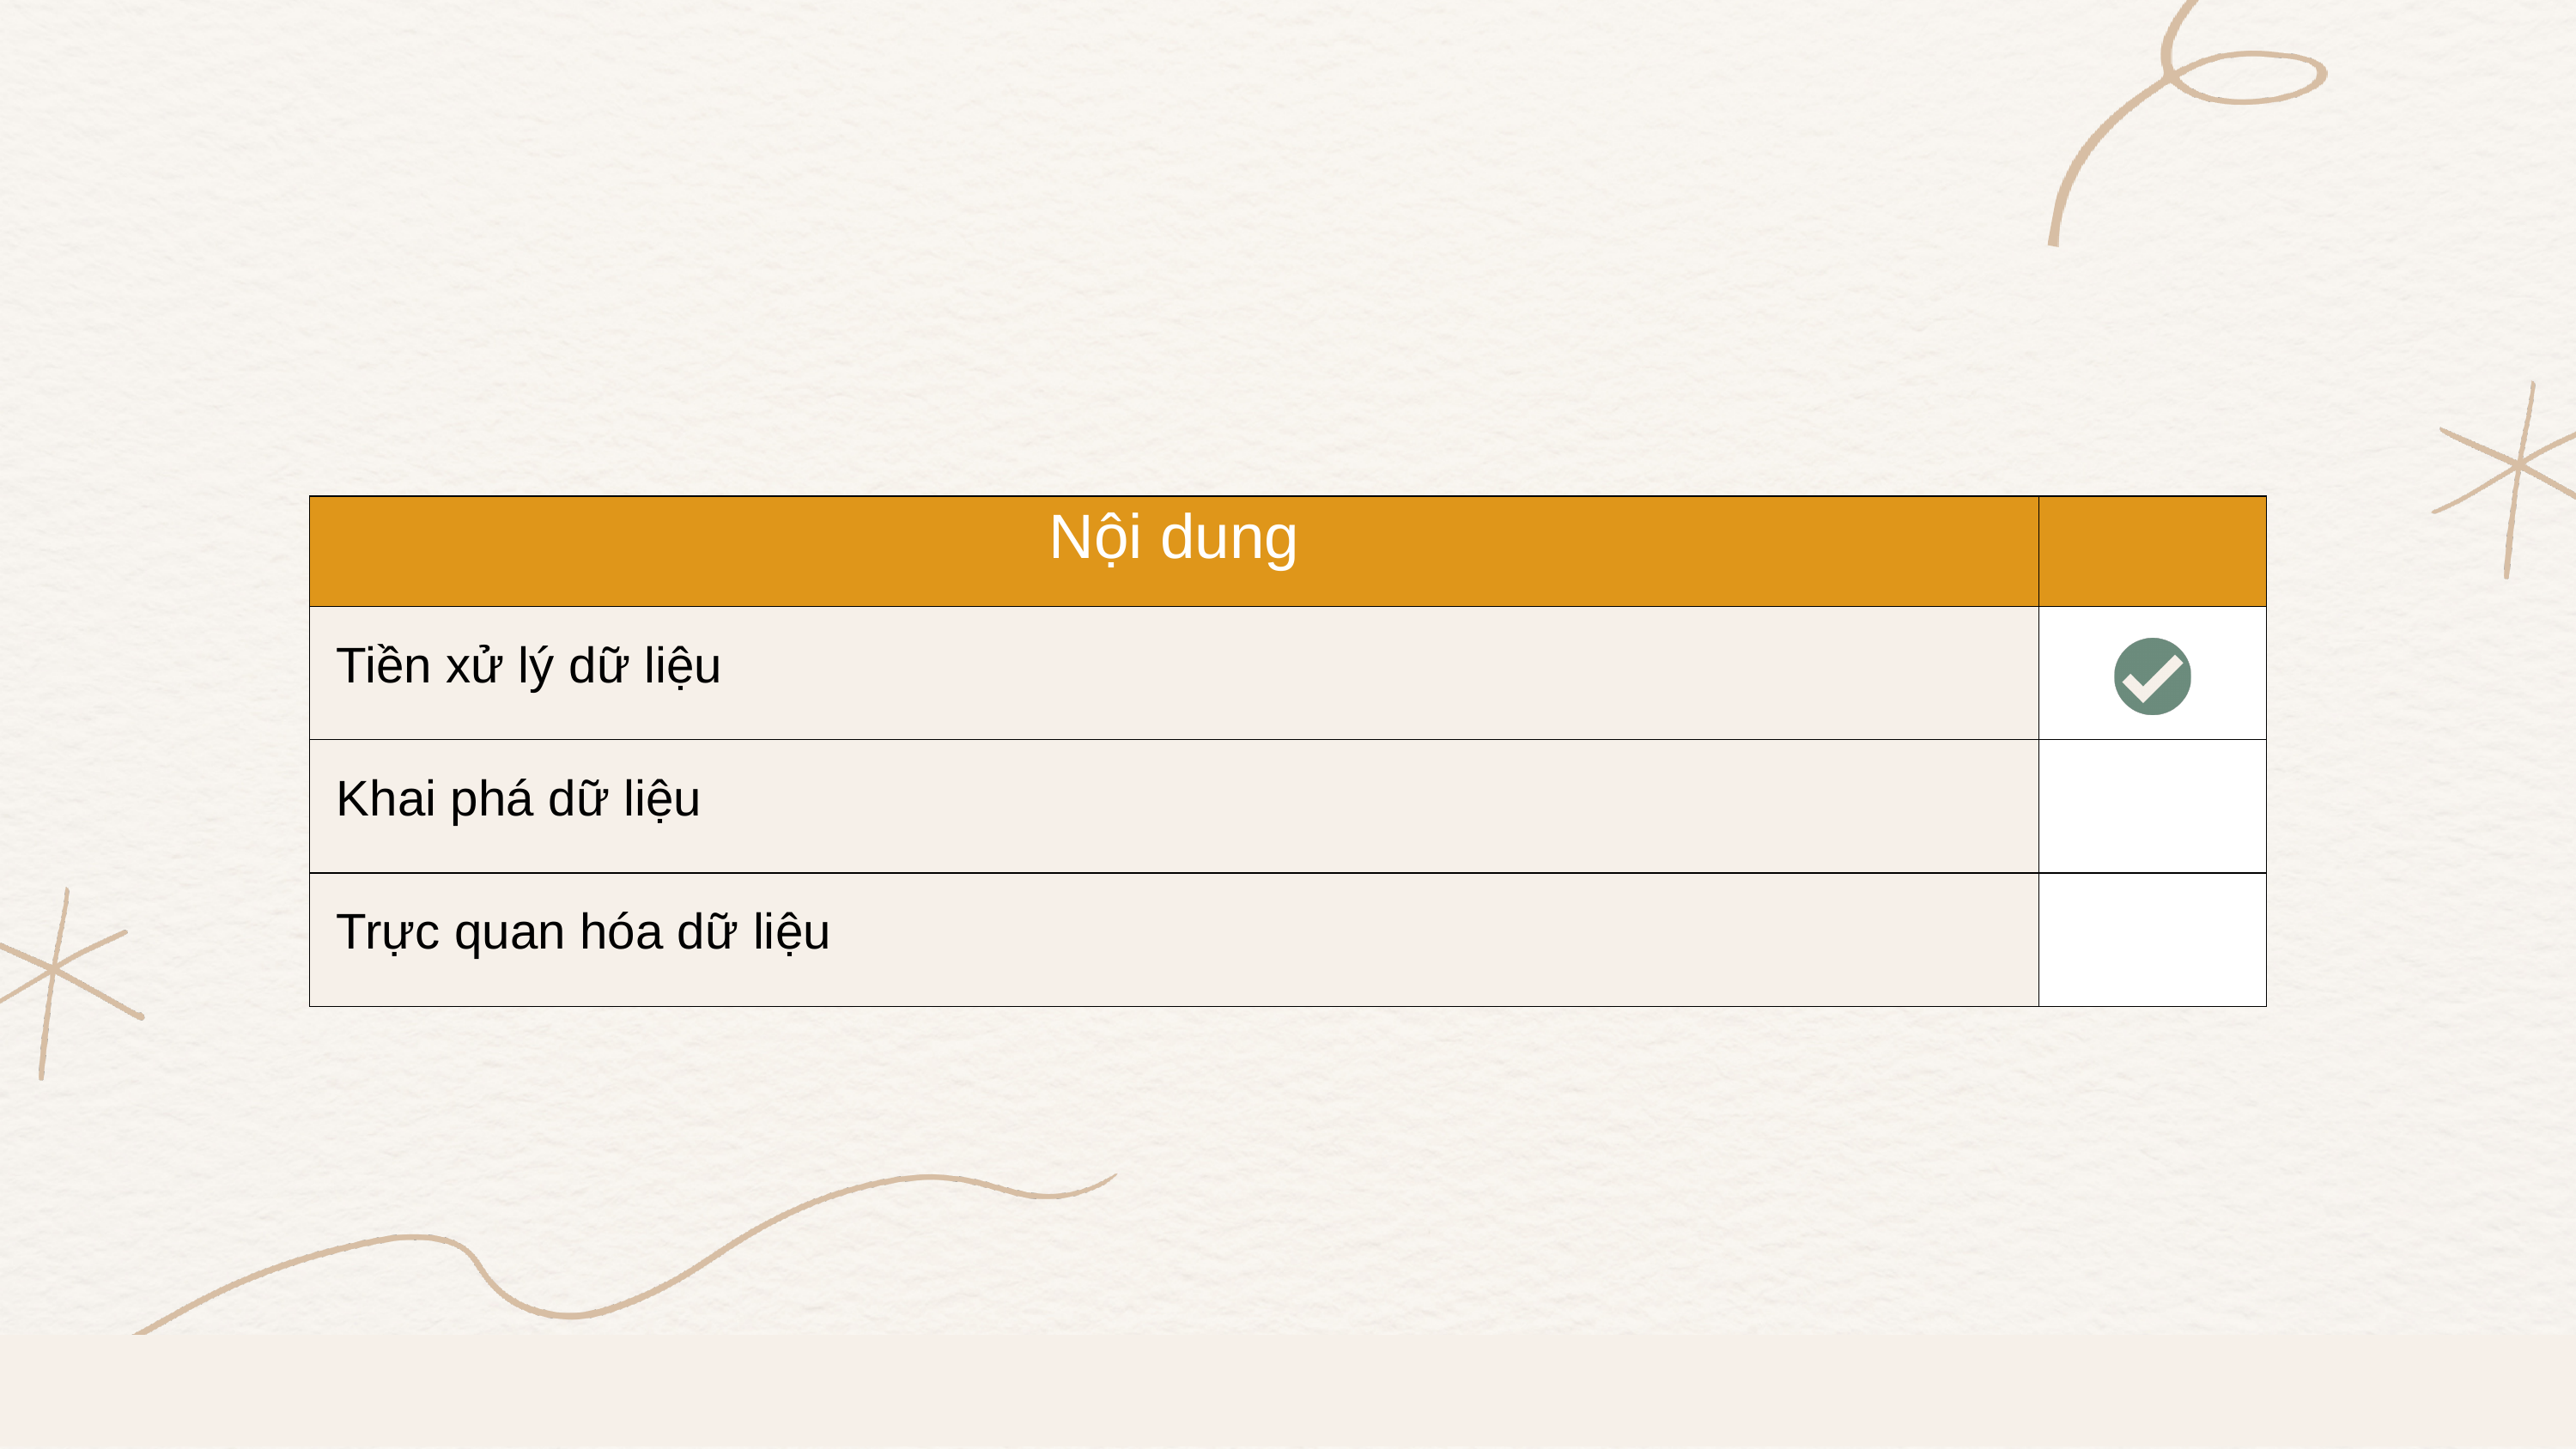

| Nội dung |  |
| --- | --- |
| Tiền xử lý dữ liệu |  |
| Khai phá dữ liệu |  |
| Trực quan hóa dữ liệu |  |